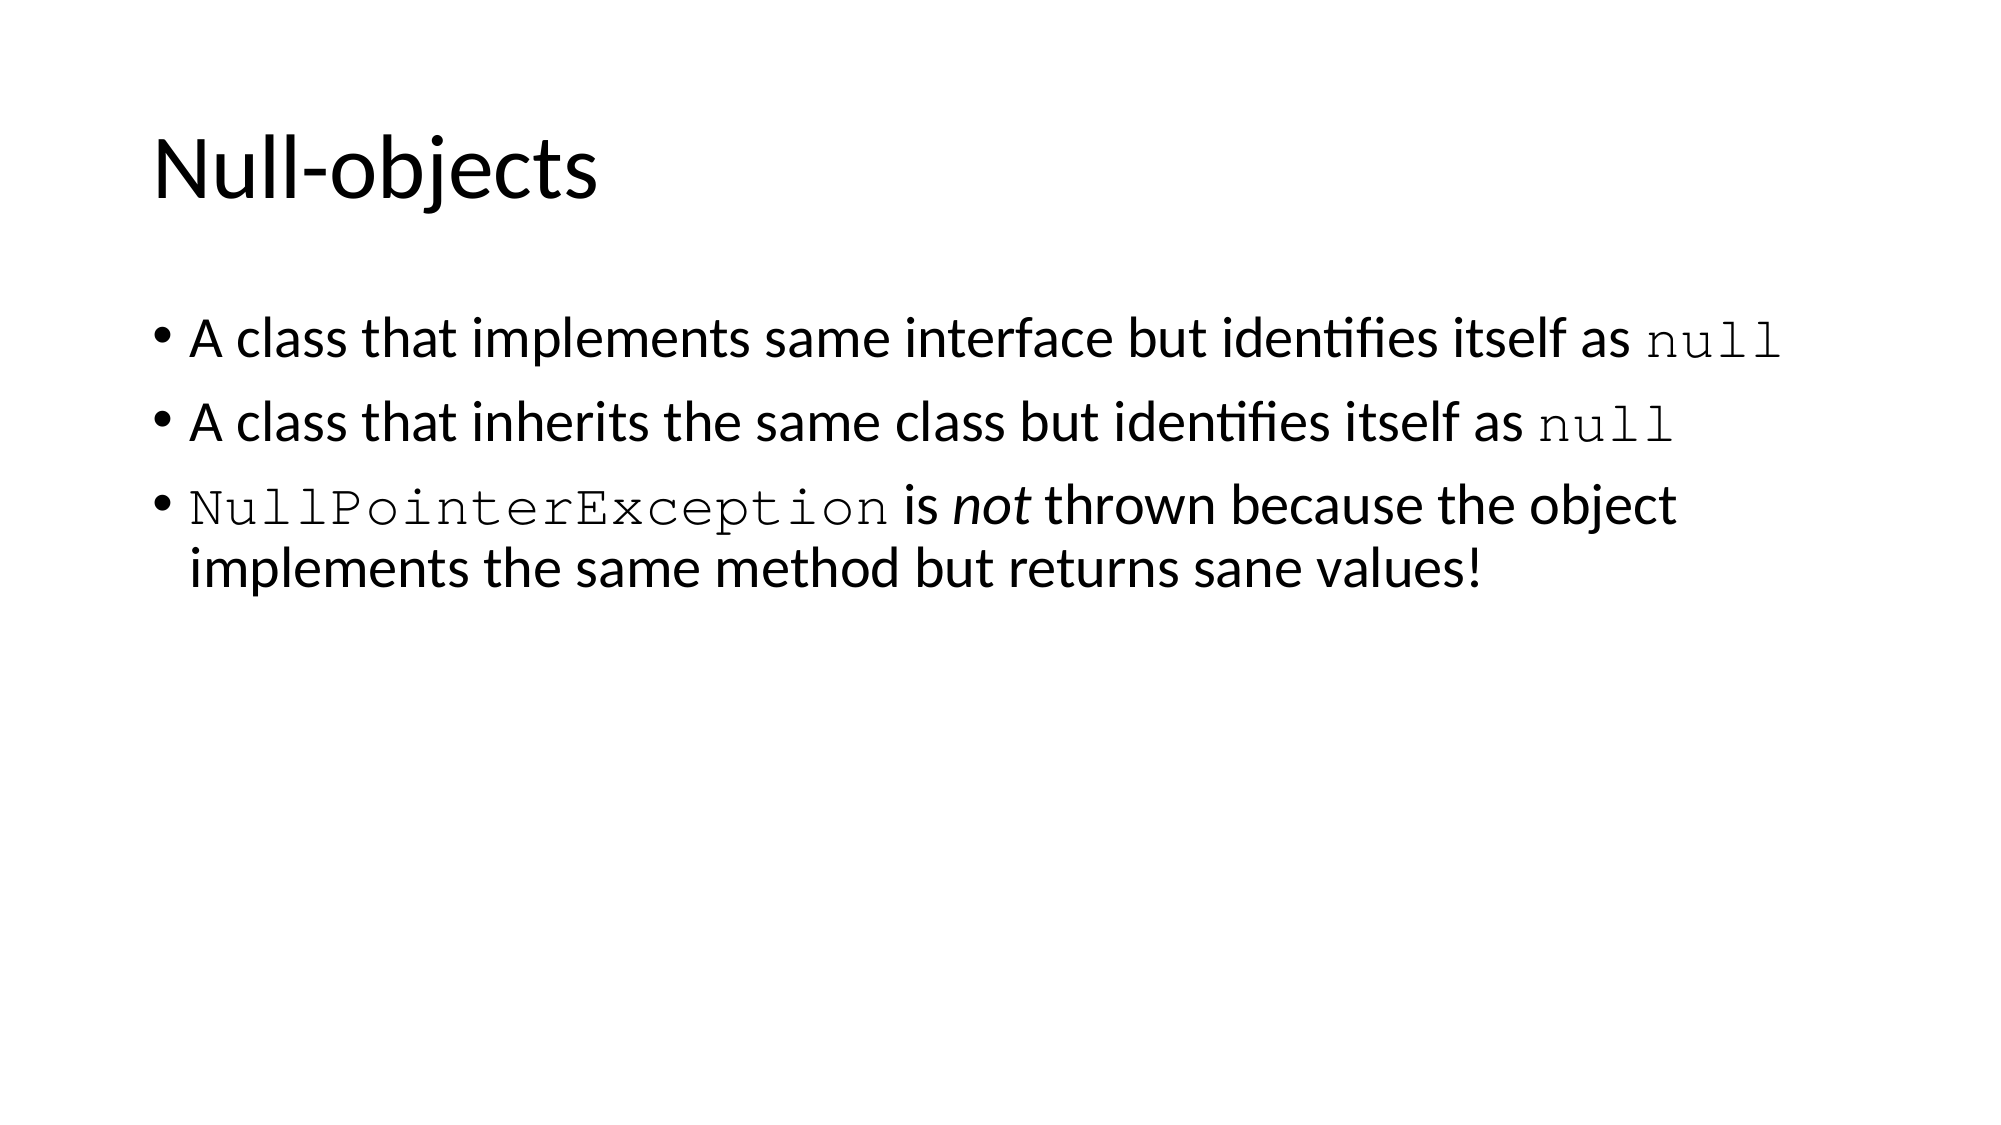

# Null-objects
A class that implements same interface but identifies itself as null
A class that inherits the same class but identifies itself as null
NullPointerException is not thrown because the object implements the same method but returns sane values!